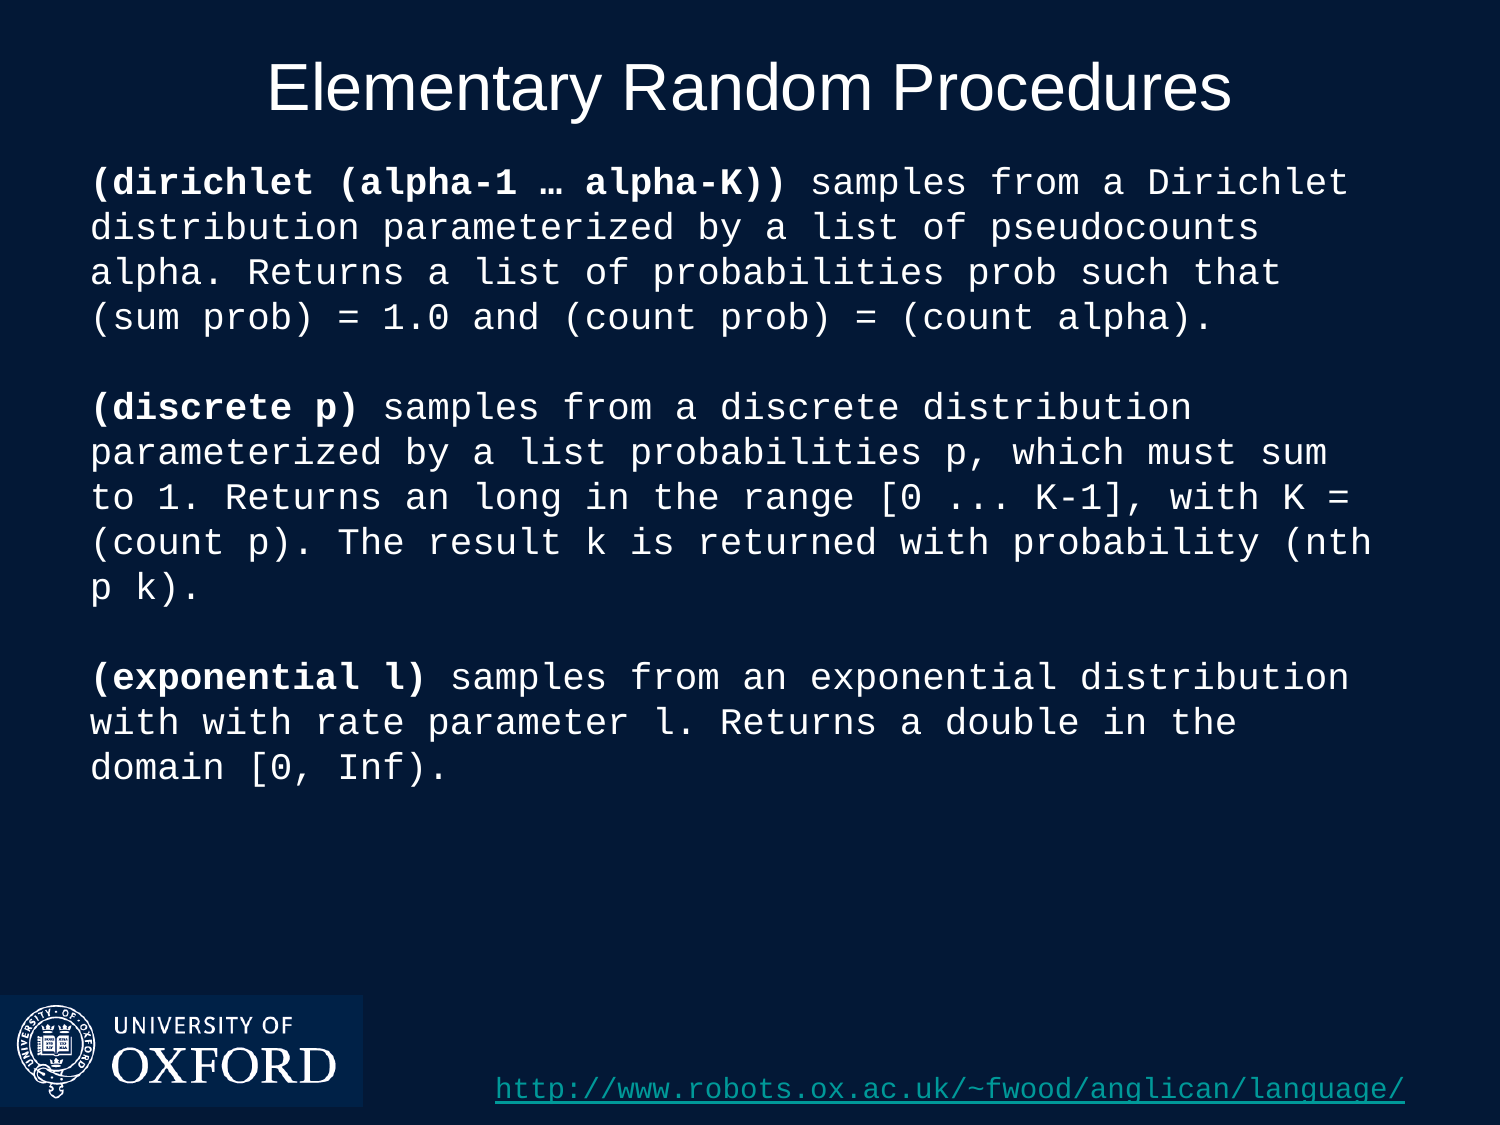

# Elementary Random Procedures
(dirichlet (alpha-1 … alpha-K)) samples from a Dirichlet distribution parameterized by a list of pseudocounts alpha. Returns a list of probabilities prob such that (sum prob) = 1.0 and (count prob) = (count alpha).

(discrete p) samples from a discrete distribution parameterized by a list probabilities p, which must sum to 1. Returns an long in the range [0 ... K-1], with K = (count p). The result k is returned with probability (nth p k).

(exponential l) samples from an exponential distribution with with rate parameter l. Returns a double in the domain [0, Inf).

http://www.robots.ox.ac.uk/~fwood/anglican/language/